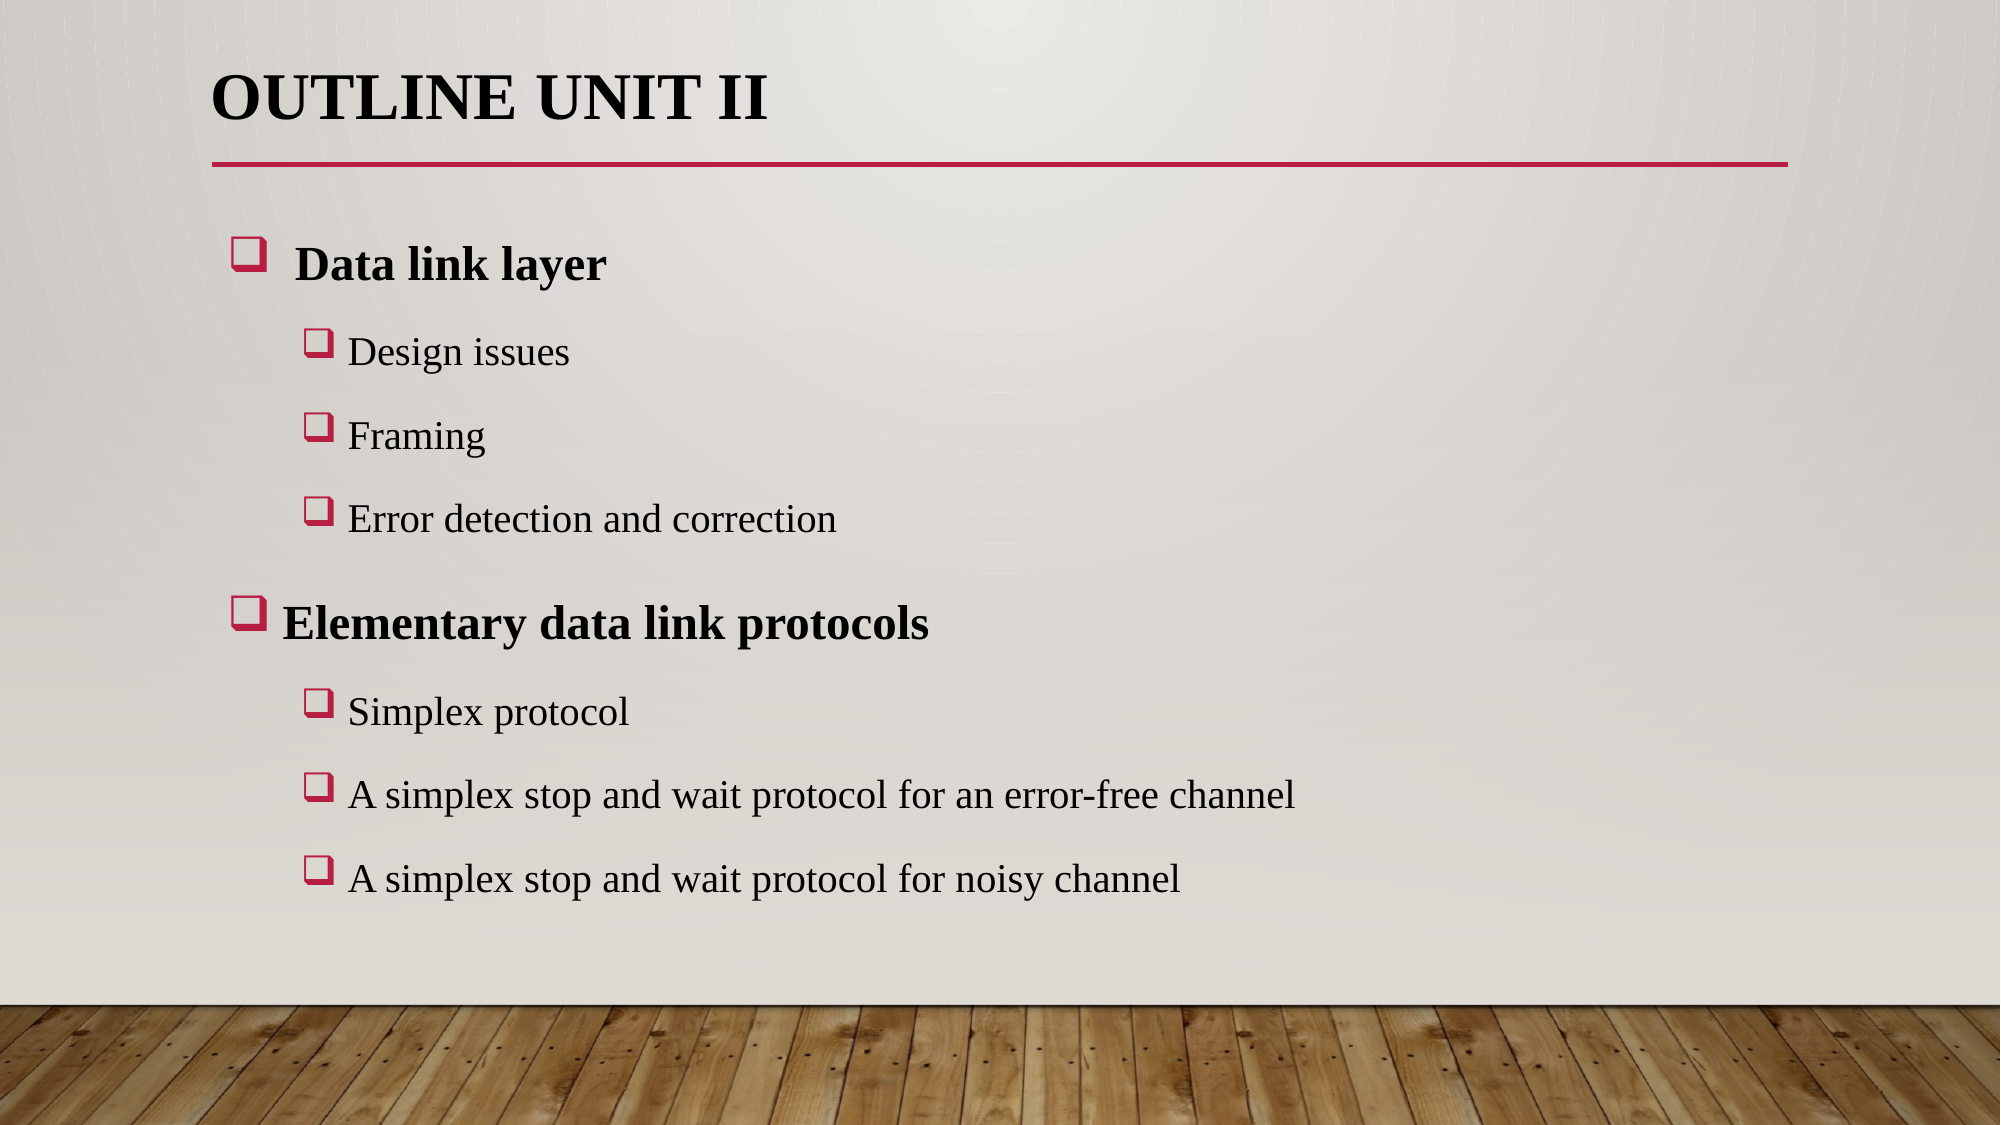

# Outline UNIT II
  Data link layer
 Design issues
 Framing
 Error detection and correction
 Elementary data link protocols
 Simplex protocol
 A simplex stop and wait protocol for an error-free channel
 A simplex stop and wait protocol for noisy channel